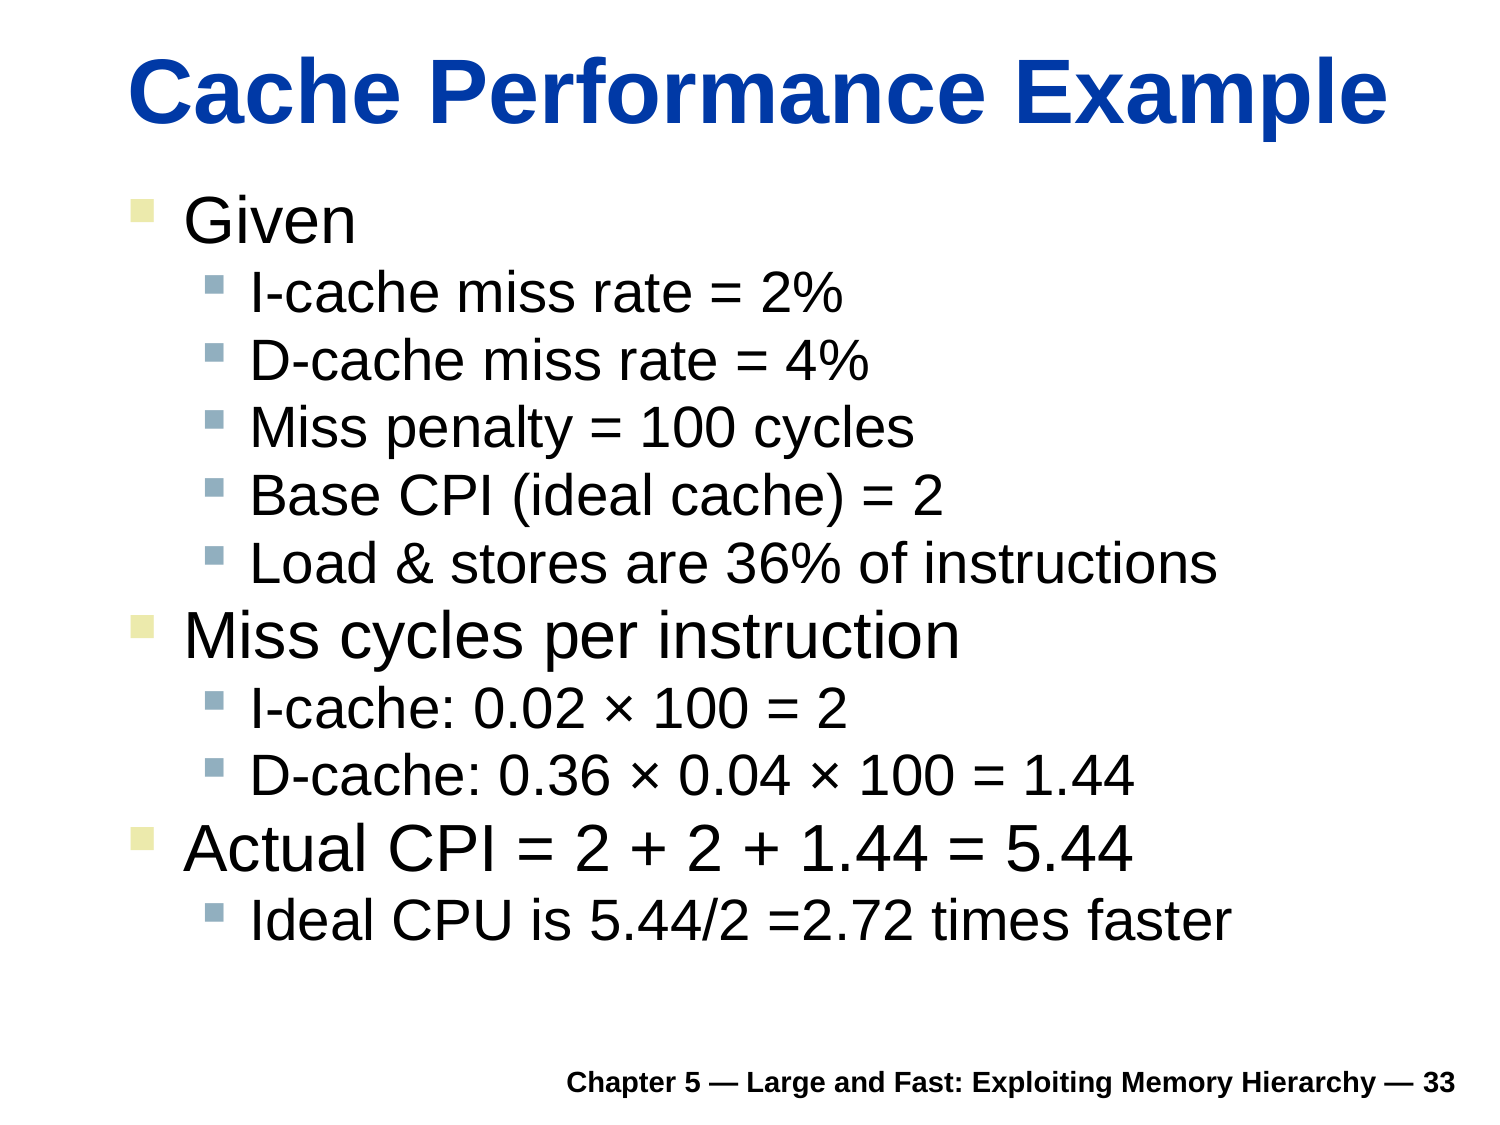

# Cache Performance Example
Given
I-cache miss rate = 2%
D-cache miss rate = 4%
Miss penalty = 100 cycles
Base CPI (ideal cache) = 2
Load & stores are 36% of instructions
Miss cycles per instruction
I-cache: 0.02 × 100 = 2
D-cache: 0.36 × 0.04 × 100 = 1.44
Actual CPI = 2 + 2 + 1.44 = 5.44
Ideal CPU is 5.44/2 =2.72 times faster
Chapter 5 — Large and Fast: Exploiting Memory Hierarchy — 33